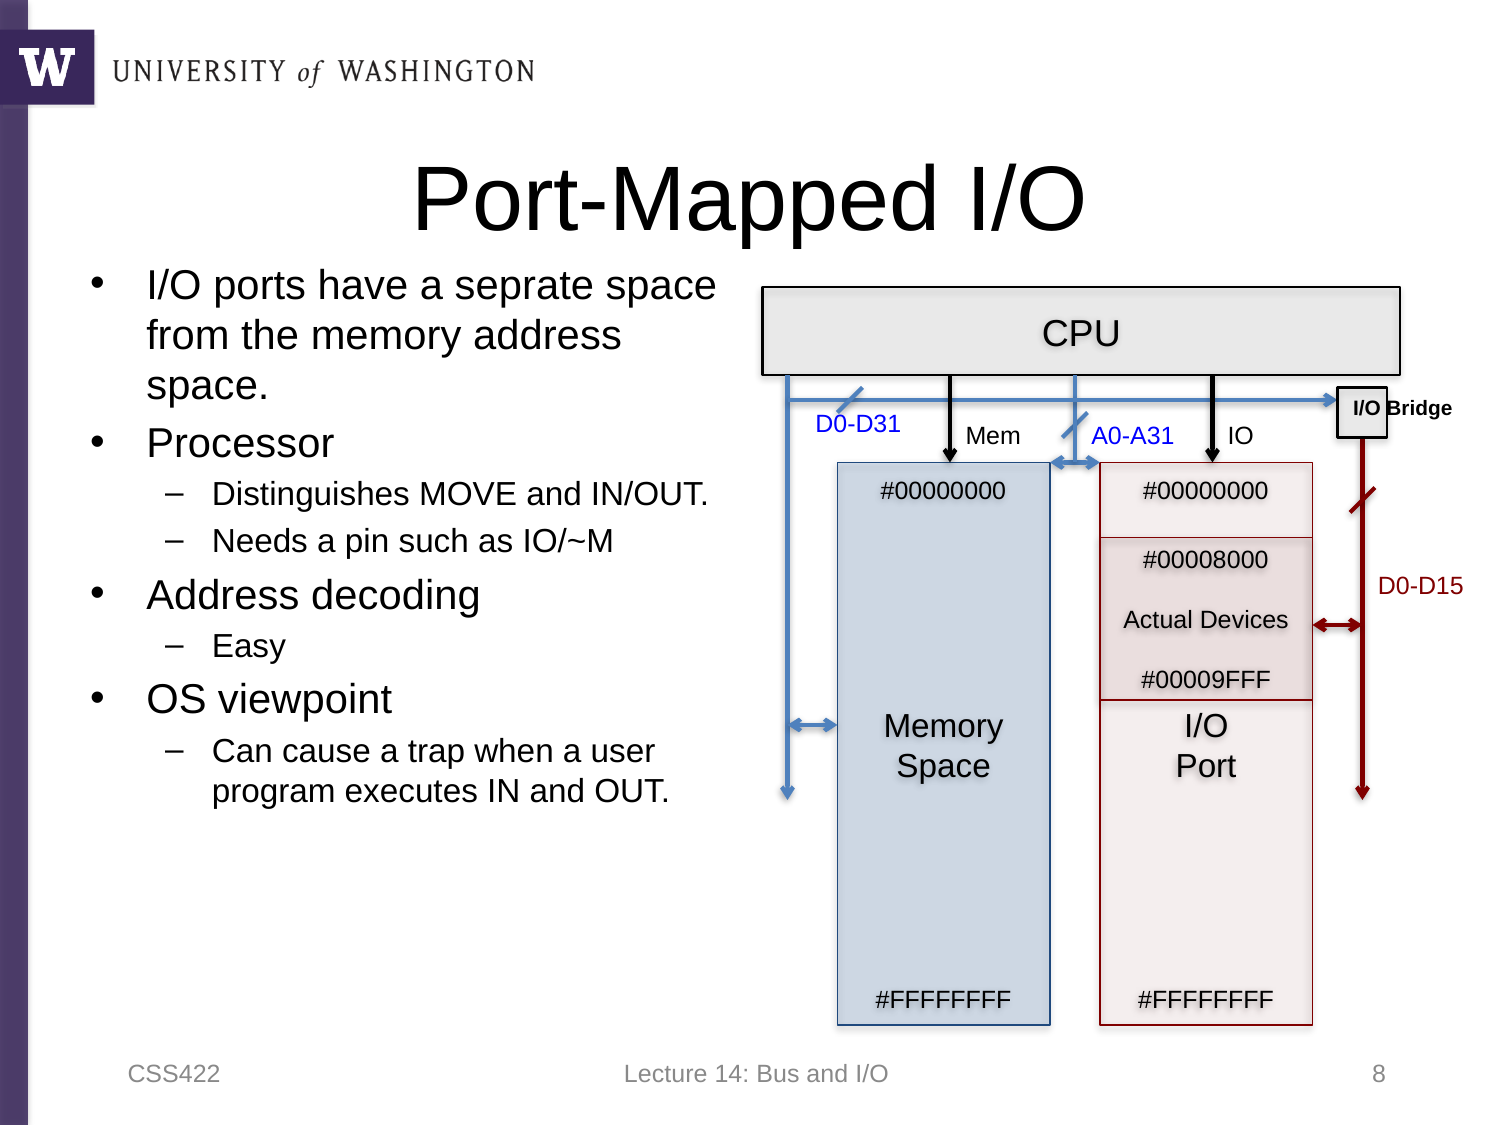

# Port-Mapped I/O
I/O ports have a seprate space from the memory address space.
Processor
Distinguishes MOVE and IN/OUT.
Needs a pin such as IO/~M
Address decoding
Easy
OS viewpoint
Can cause a trap when a user program executes IN and OUT.
CPU

I/O Bridge
D0-D31
Mem
A0-A31
IO
#00000000

Memory
Space

#FFFFFFFF
#00000000

I/O
Port

#FFFFFFFF
#00008000

Actual Devices

#00009FFF
D0-D15
CSS422
Lecture 14: Bus and I/O
8